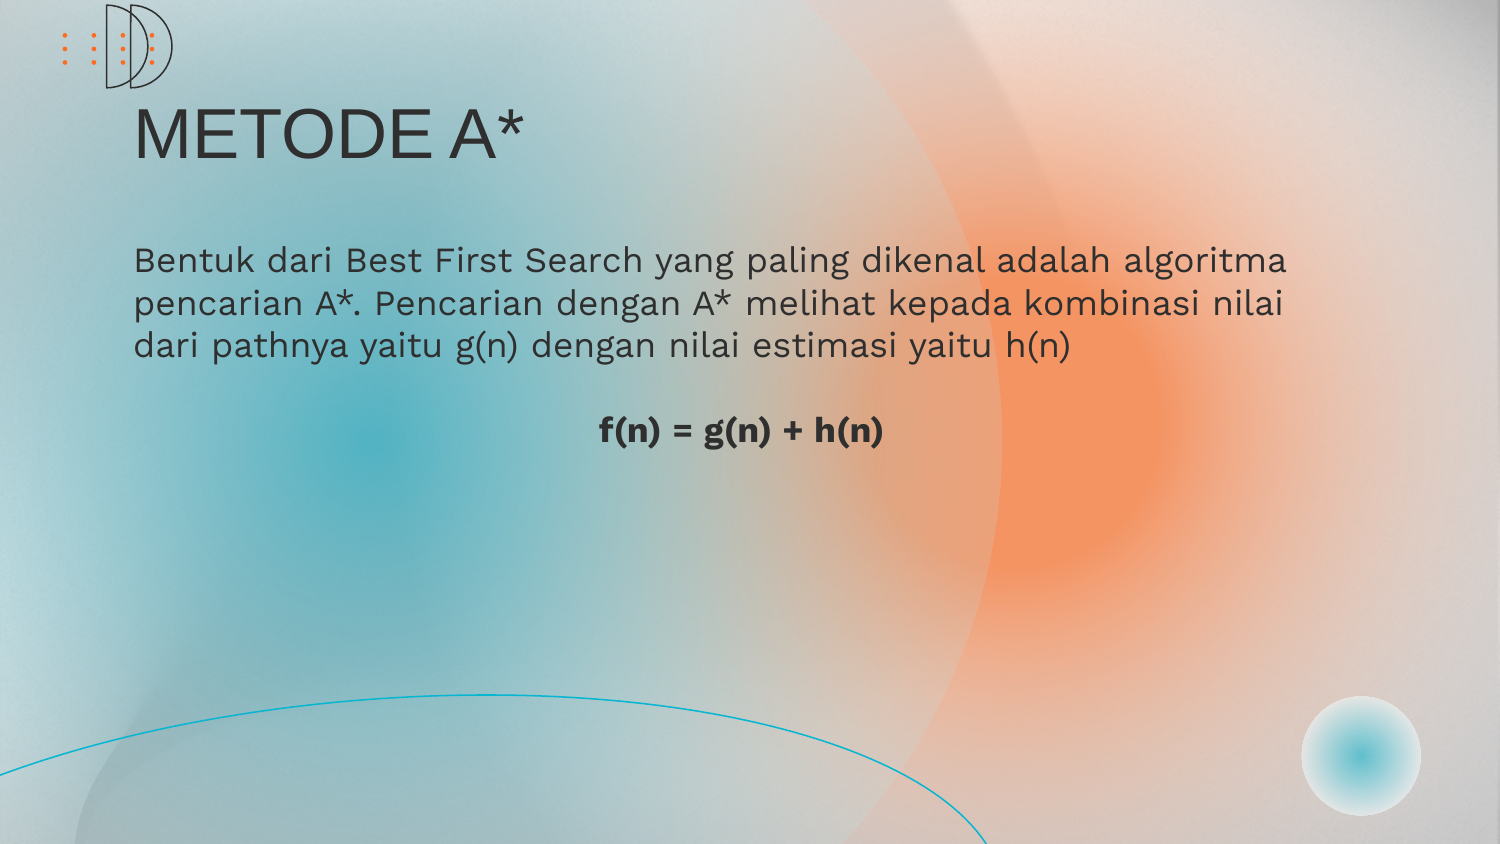

# METODE A*
Bentuk dari Best First Search yang paling dikenal adalah algoritma pencarian A*. Pencarian dengan A* melihat kepada kombinasi nilai dari pathnya yaitu g(n) dengan nilai estimasi yaitu h(n)

f(n) = g(n) + h(n)